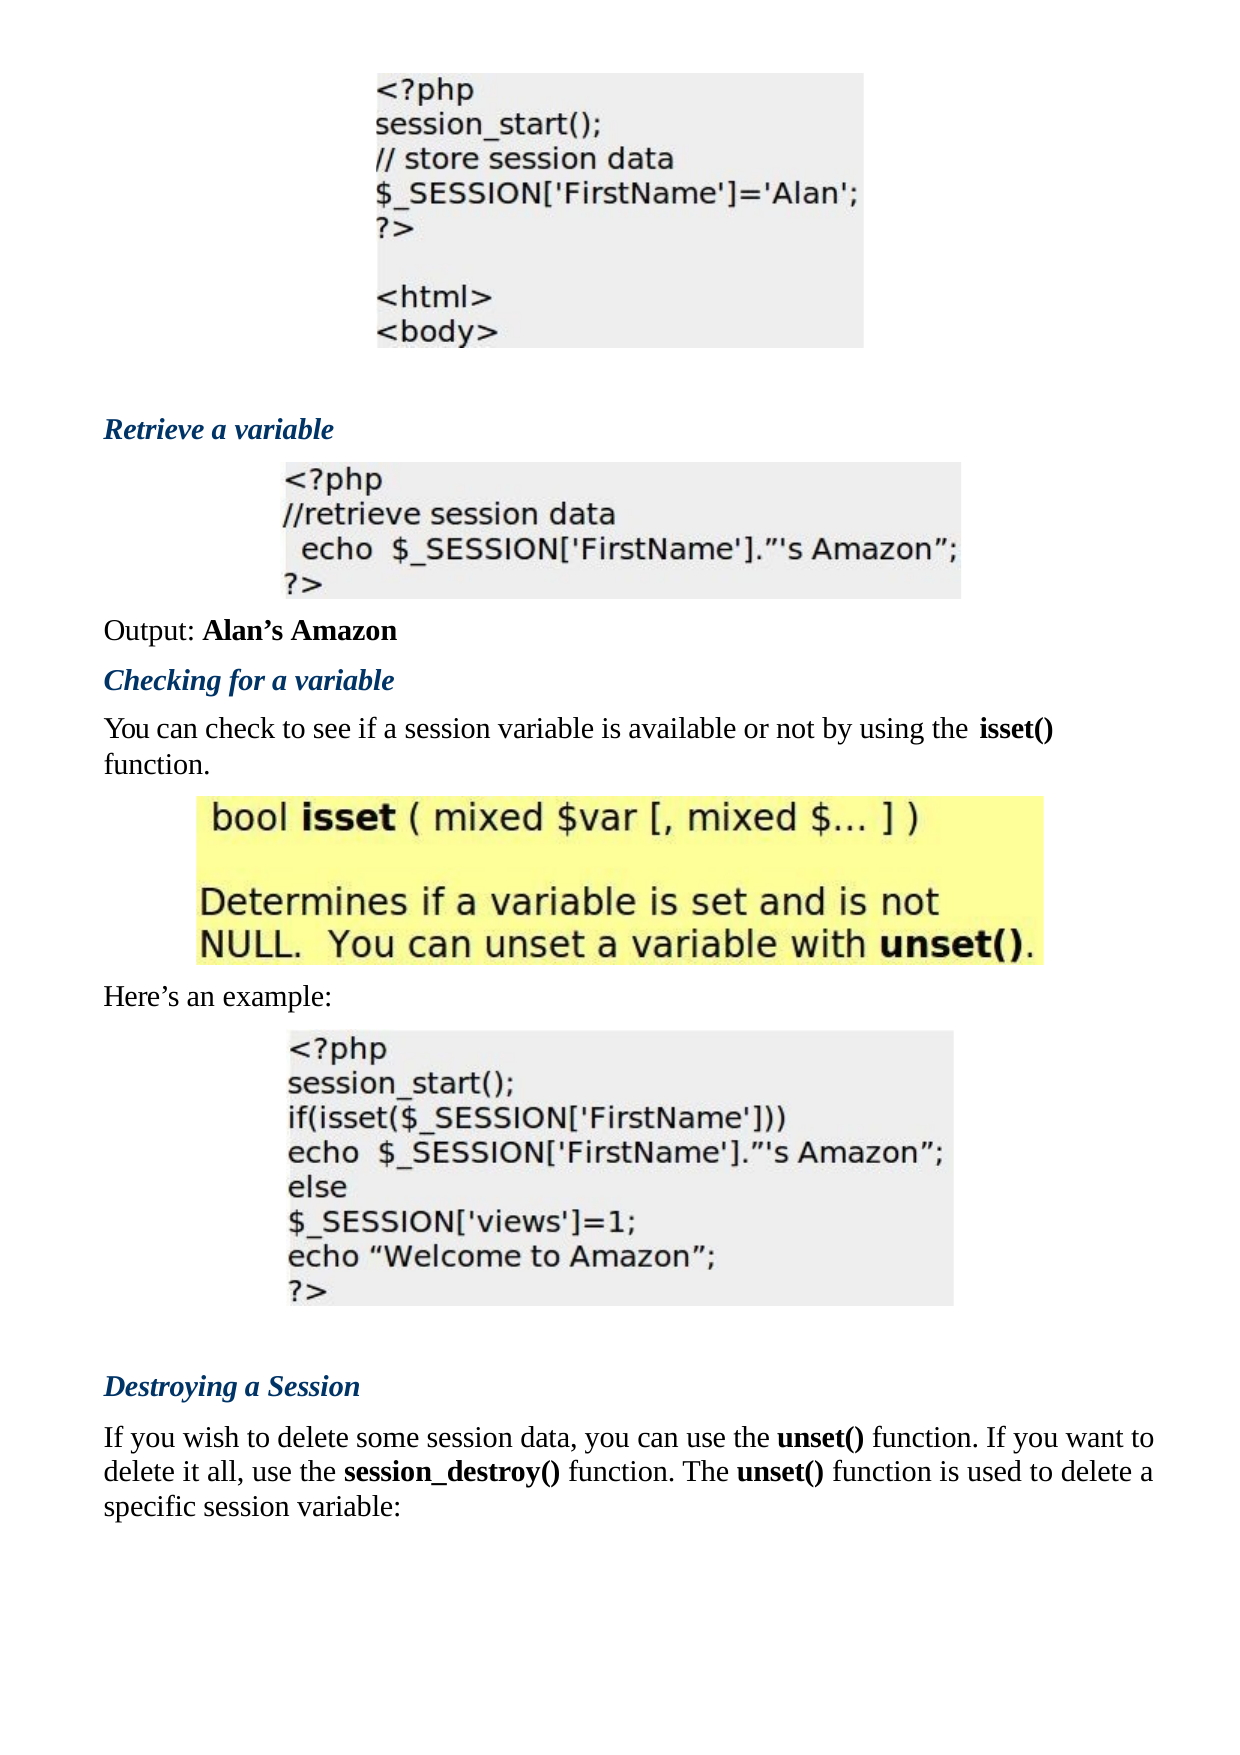

Retrieve a variable

Output: Alan’s Amazon
Checking for a variable
You can check to see if a session variable is available or not by using the isset()
function.

Here’s an example:

Destroying a Session
If you wish to delete some session data, you can use the unset() function. If you want to  delete it all, use the session_destroy() function. The unset() function is used to delete a  specific session variable: